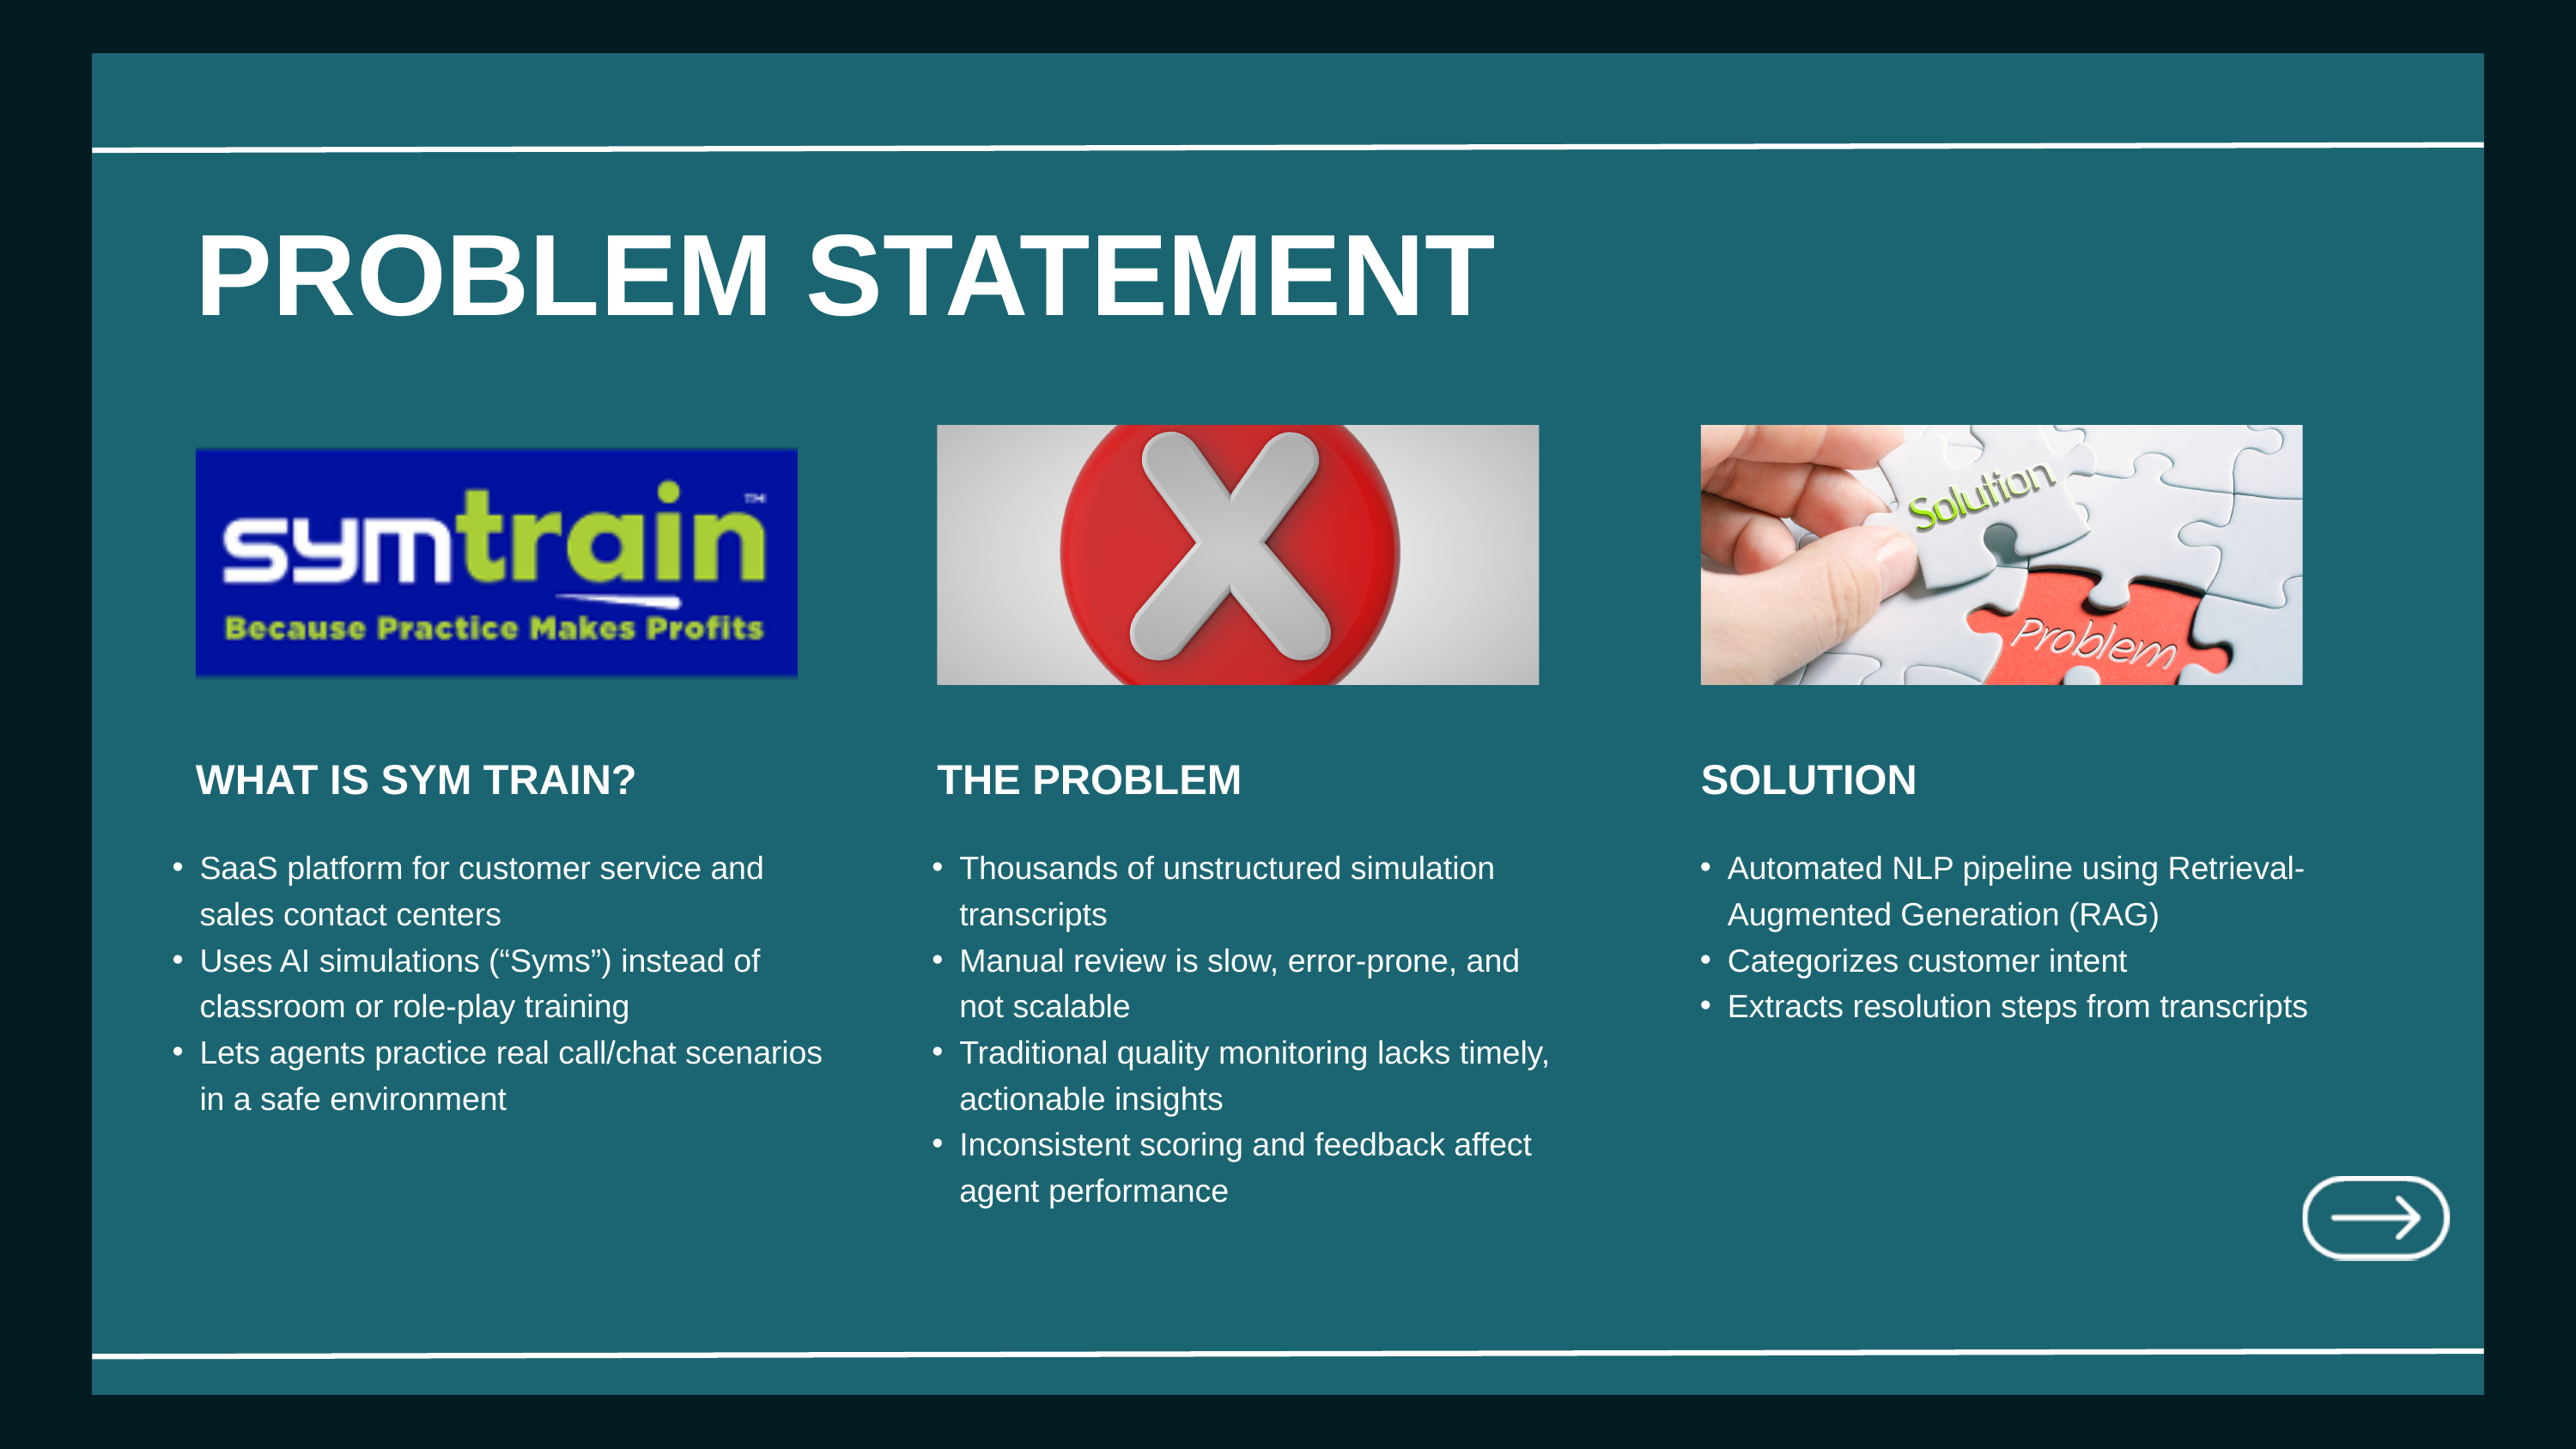

PROBLEM STATEMENT

WHAT IS SYM TRAIN?
THE PROBLEM
SOLUTION
SaaS platform for customer service and sales contact centers
Uses AI simulations (“Syms”) instead of classroom or role-play training
Lets agents practice real call/chat scenarios in a safe environment

Thousands of unstructured simulation transcripts
Manual review is slow, error-prone, and not scalable
Traditional quality monitoring lacks timely, actionable insights
Inconsistent scoring and feedback affect agent performance

Automated NLP pipeline using Retrieval-Augmented Generation (RAG)
Categorizes customer intent
Extracts resolution steps from transcripts